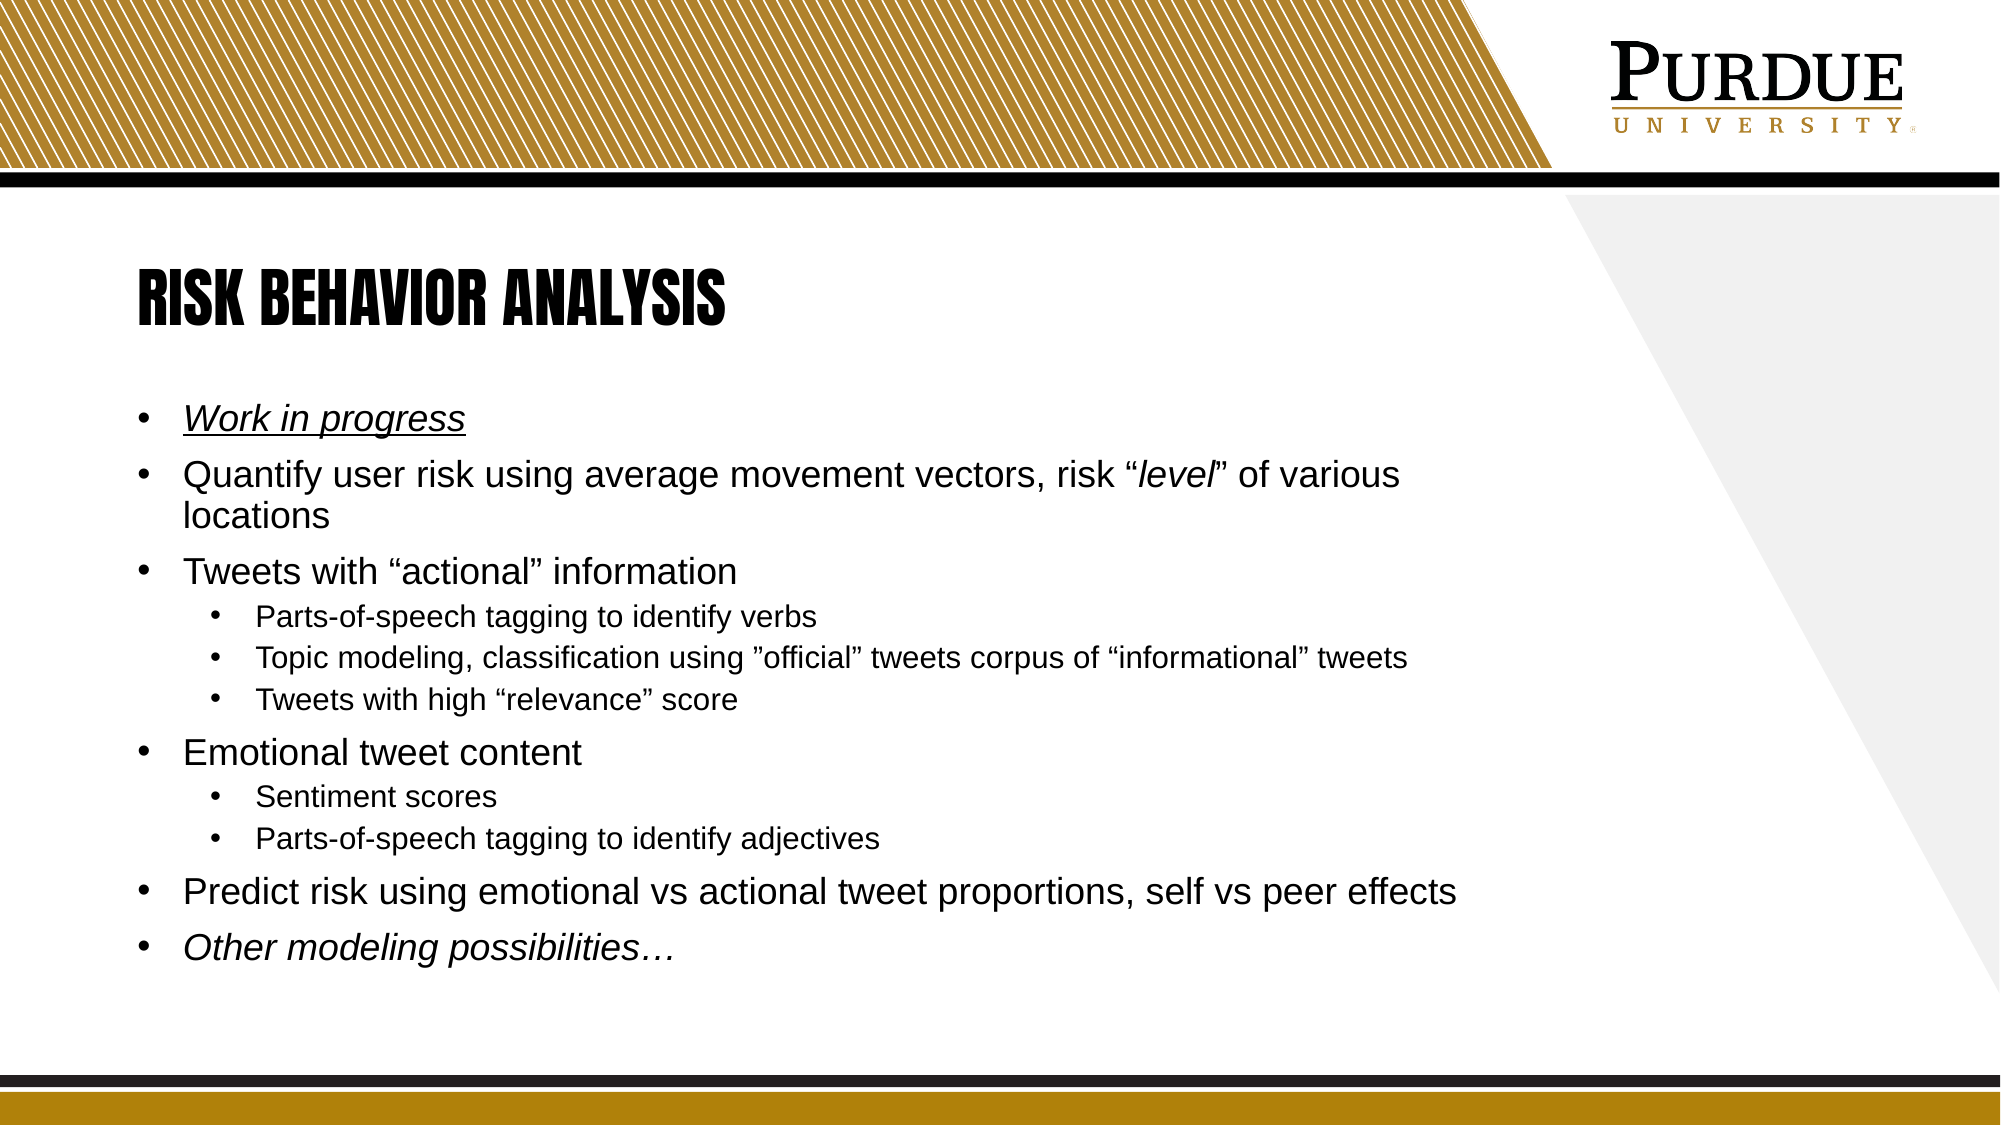

# RISK behavior analysis
Work in progress
Quantify user risk using average movement vectors, risk “level” of various locations
Tweets with “actional” information
Parts-of-speech tagging to identify verbs
Topic modeling, classification using ”official” tweets corpus of “informational” tweets
Tweets with high “relevance” score
Emotional tweet content
Sentiment scores
Parts-of-speech tagging to identify adjectives
Predict risk using emotional vs actional tweet proportions, self vs peer effects
Other modeling possibilities…